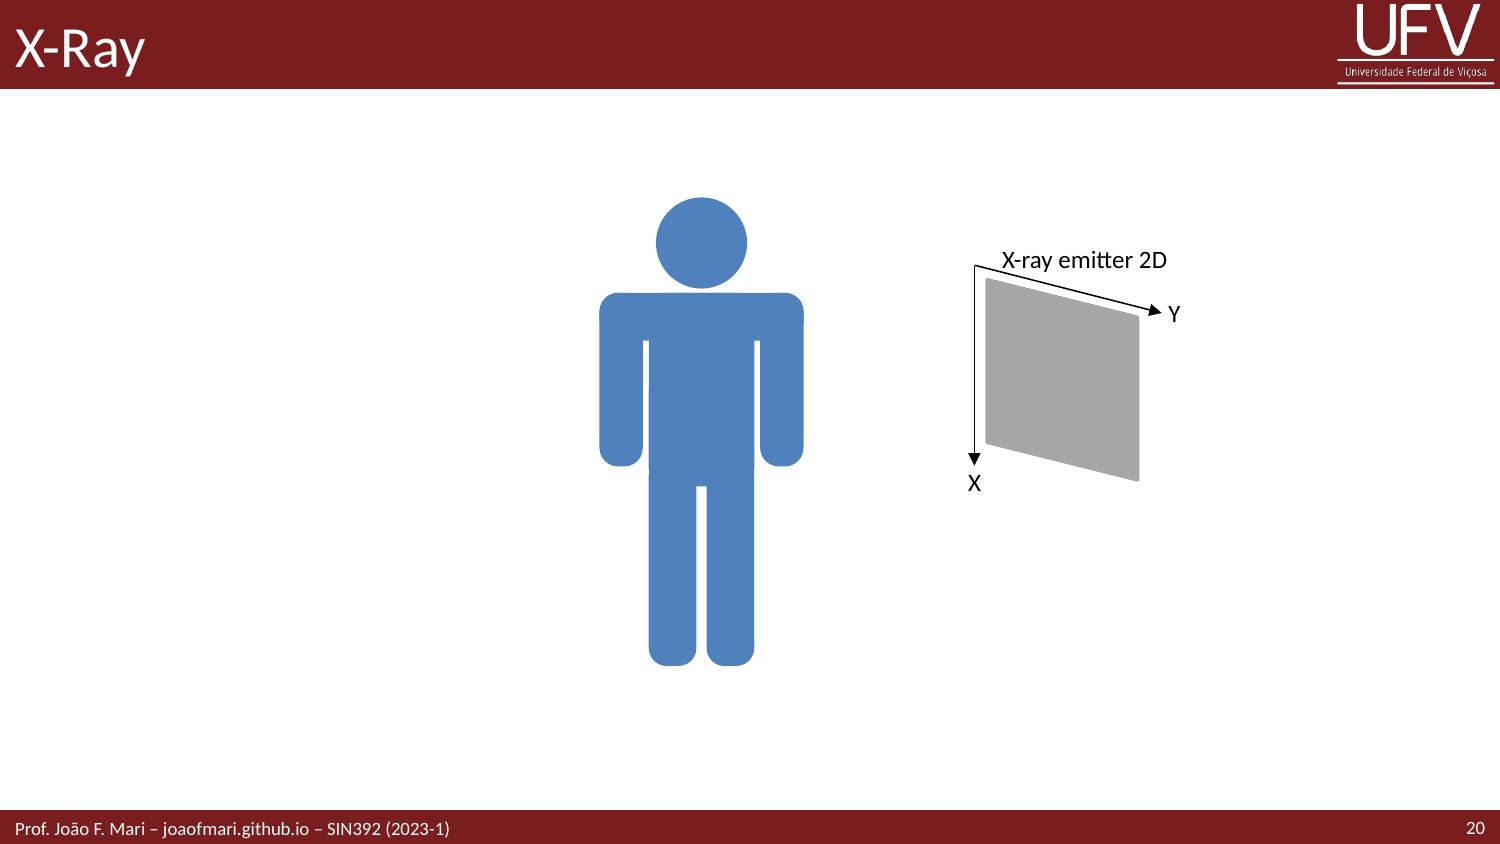

# X-Ray

X-ray emitter 2D
Y

X
20
Prof. João F. Mari – joaofmari.github.io – SIN392 (2023-1)